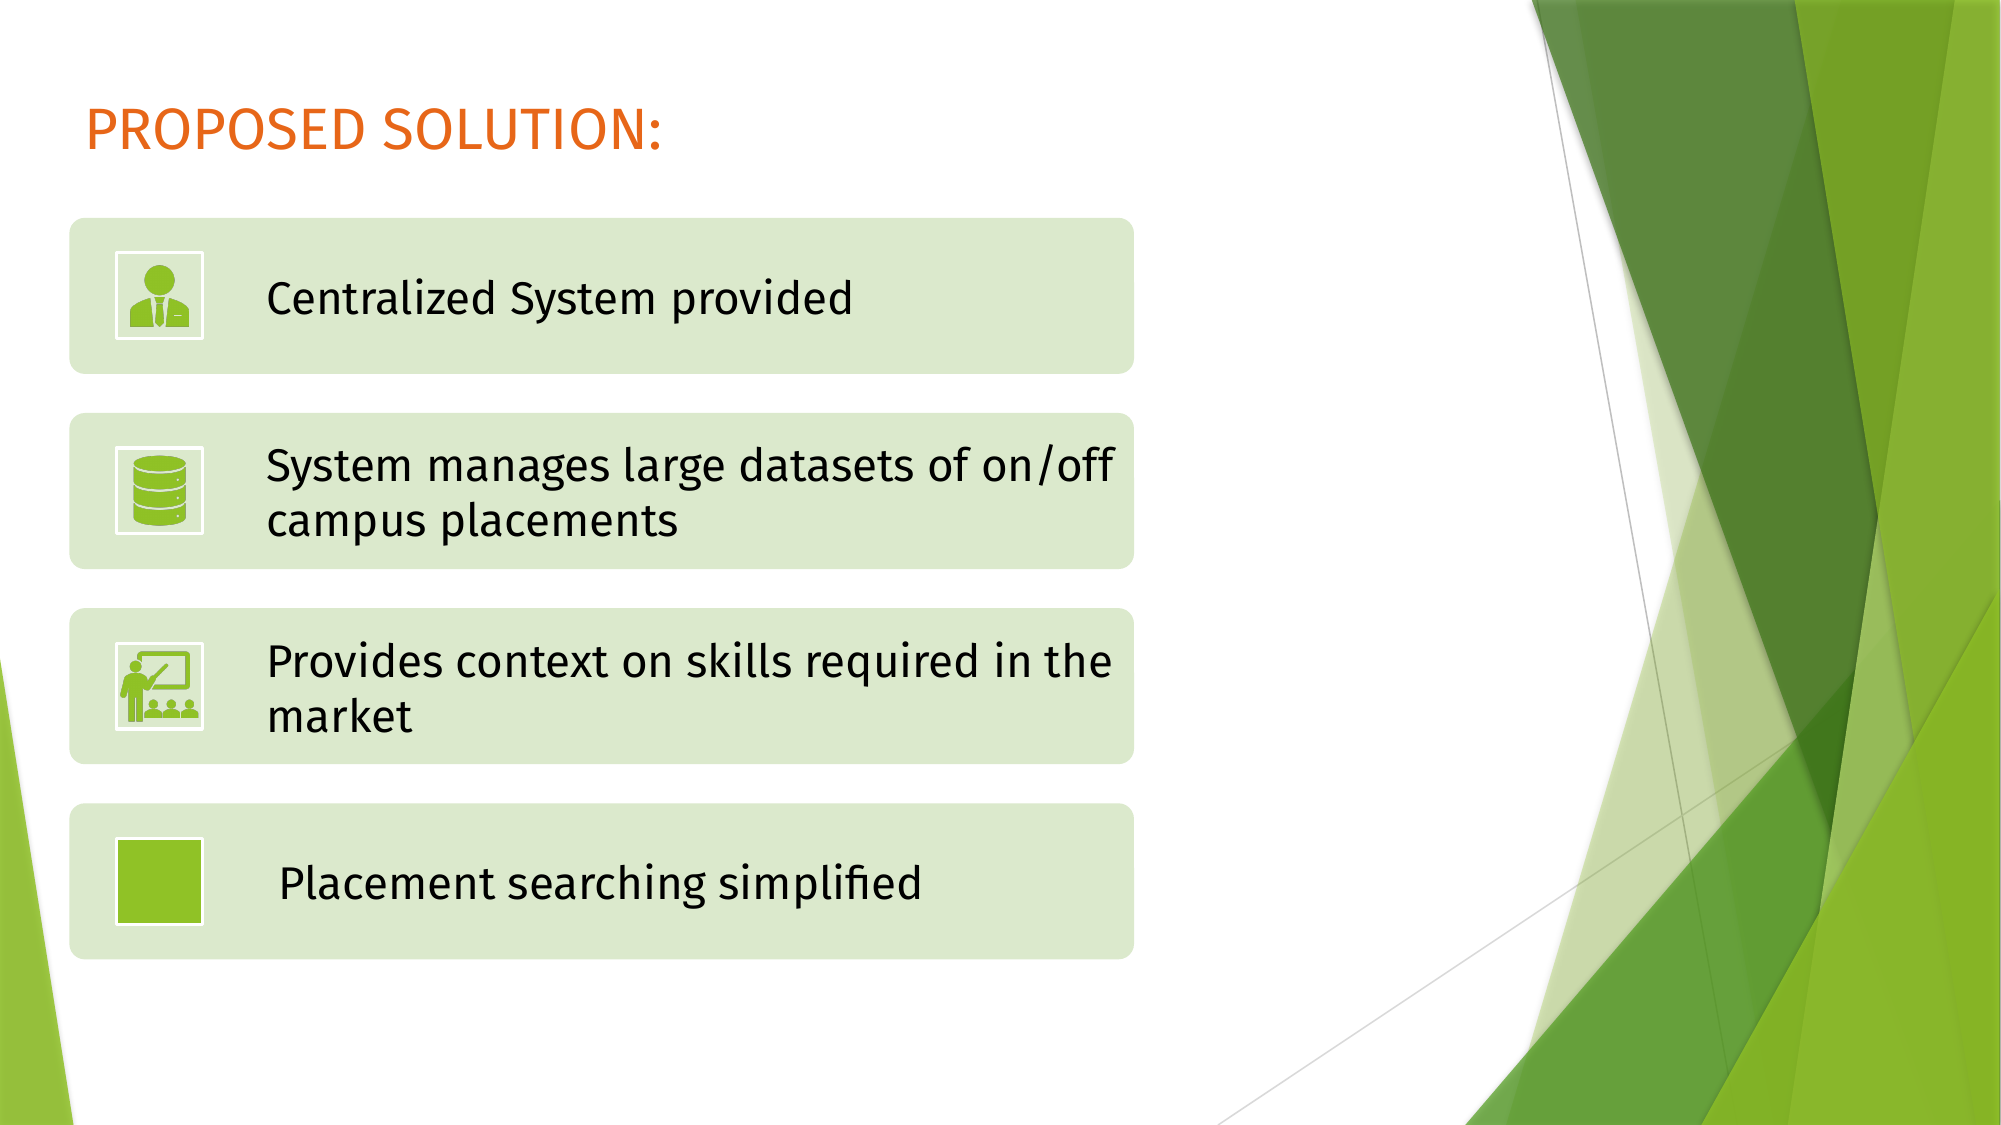

PROPOSED SOLUTION:

Centralized System provided
System manages large datasets of on/off campus placements
Provides context on skills required in the market
 Placement searching simplified
# Proposed Solution